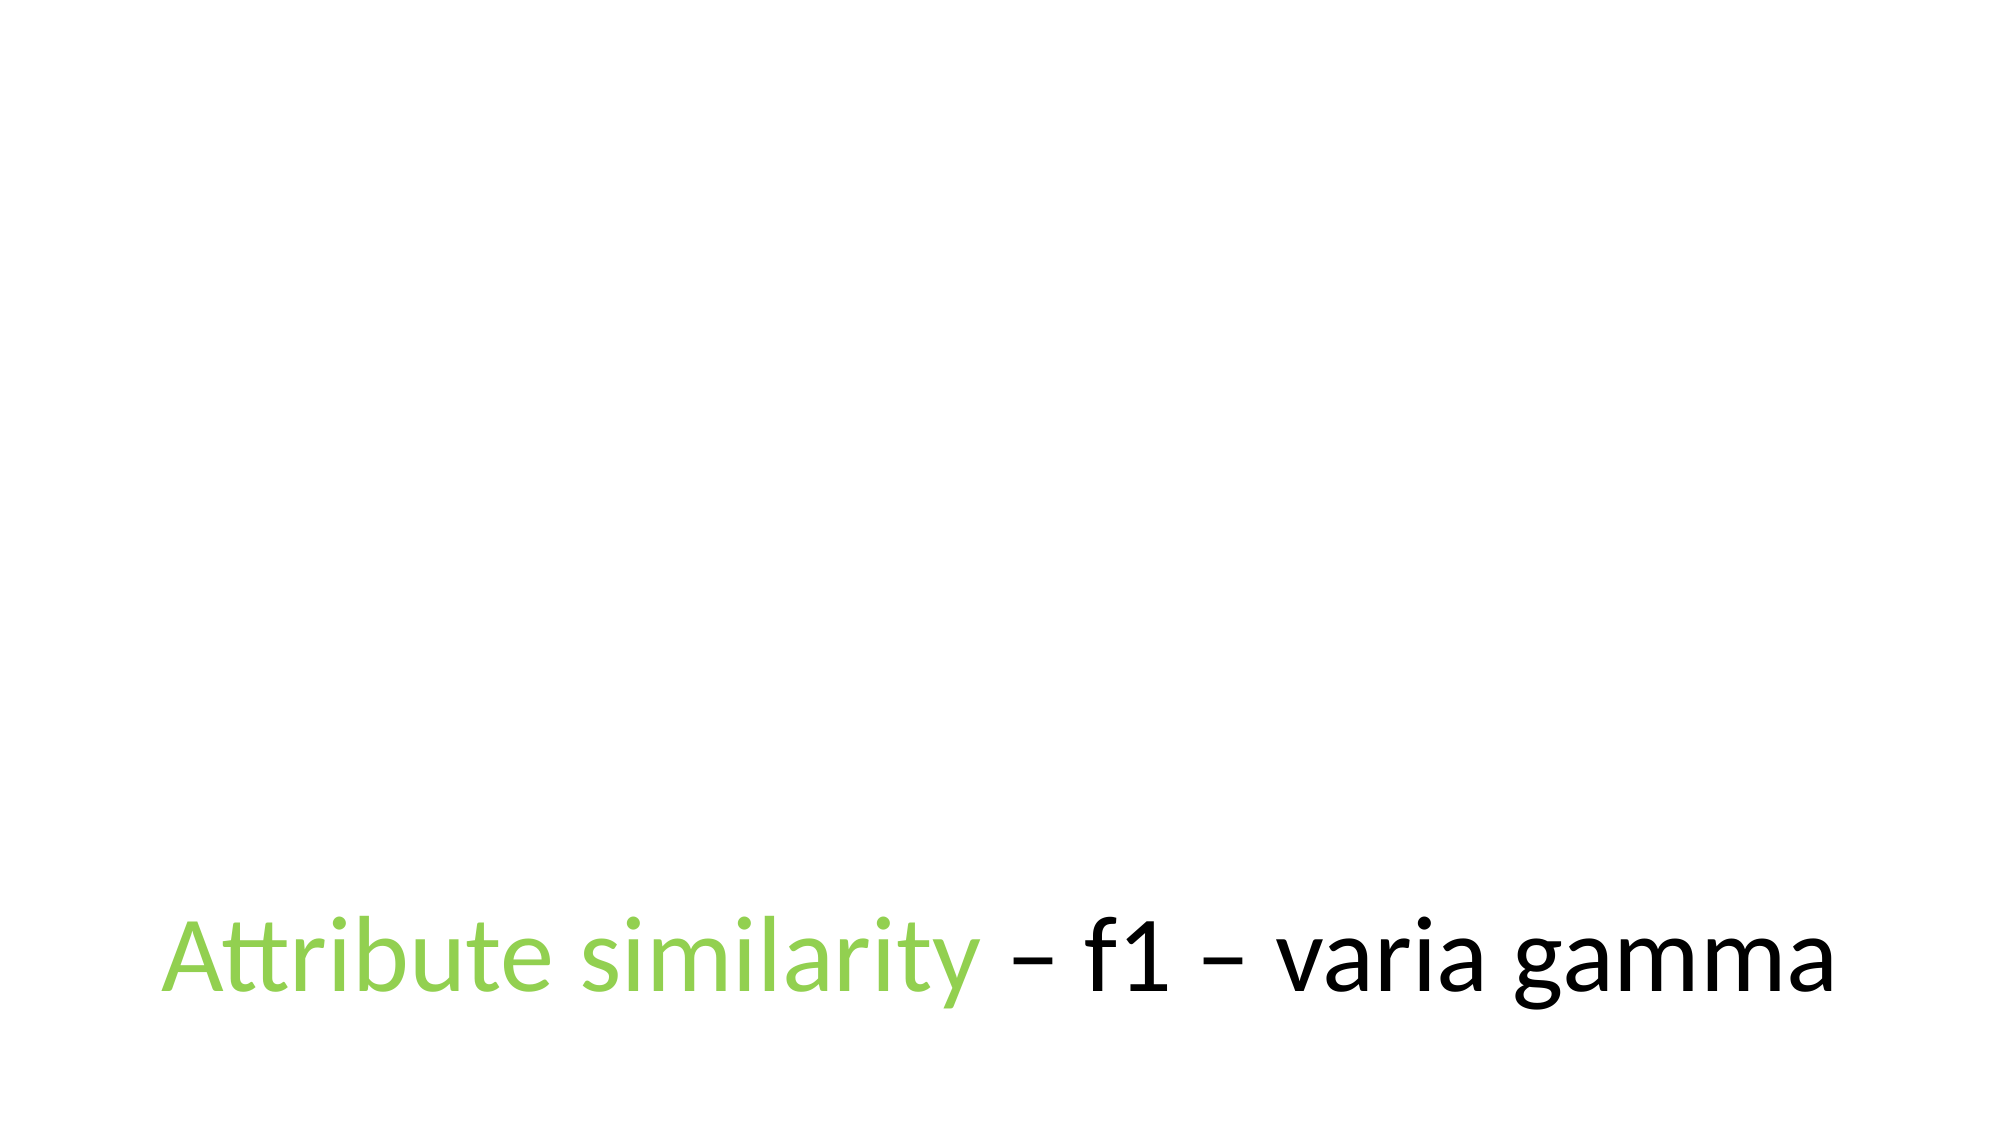

# Attribute similarity – f1 – varia gamma